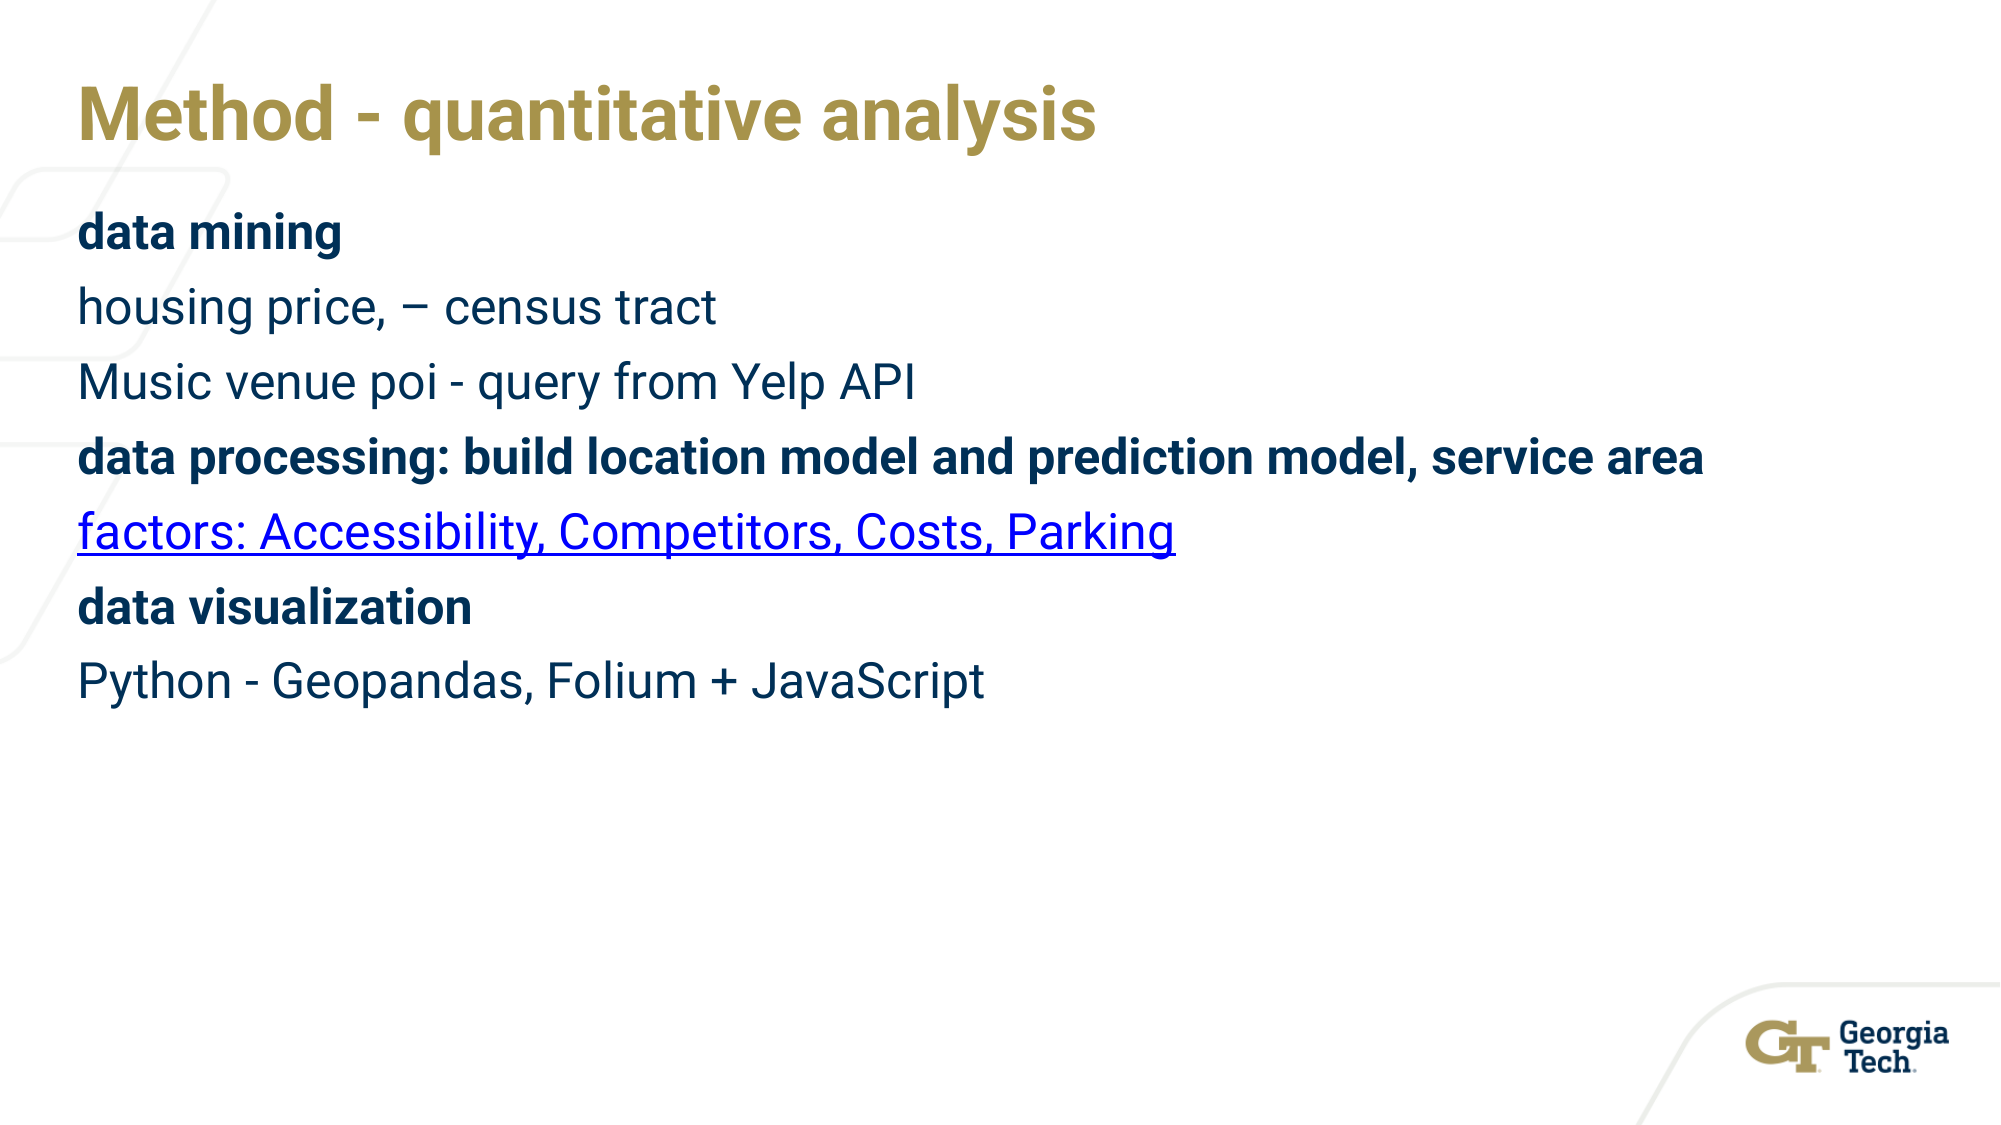

# Method - quantitative analysis
data mining
housing price, – census tract
Music venue poi - query from Yelp API
data processing: build location model and prediction model, service area
factors: Accessibility, Competitors, Costs, Parking
data visualization
Python - Geopandas, Folium + JavaScript